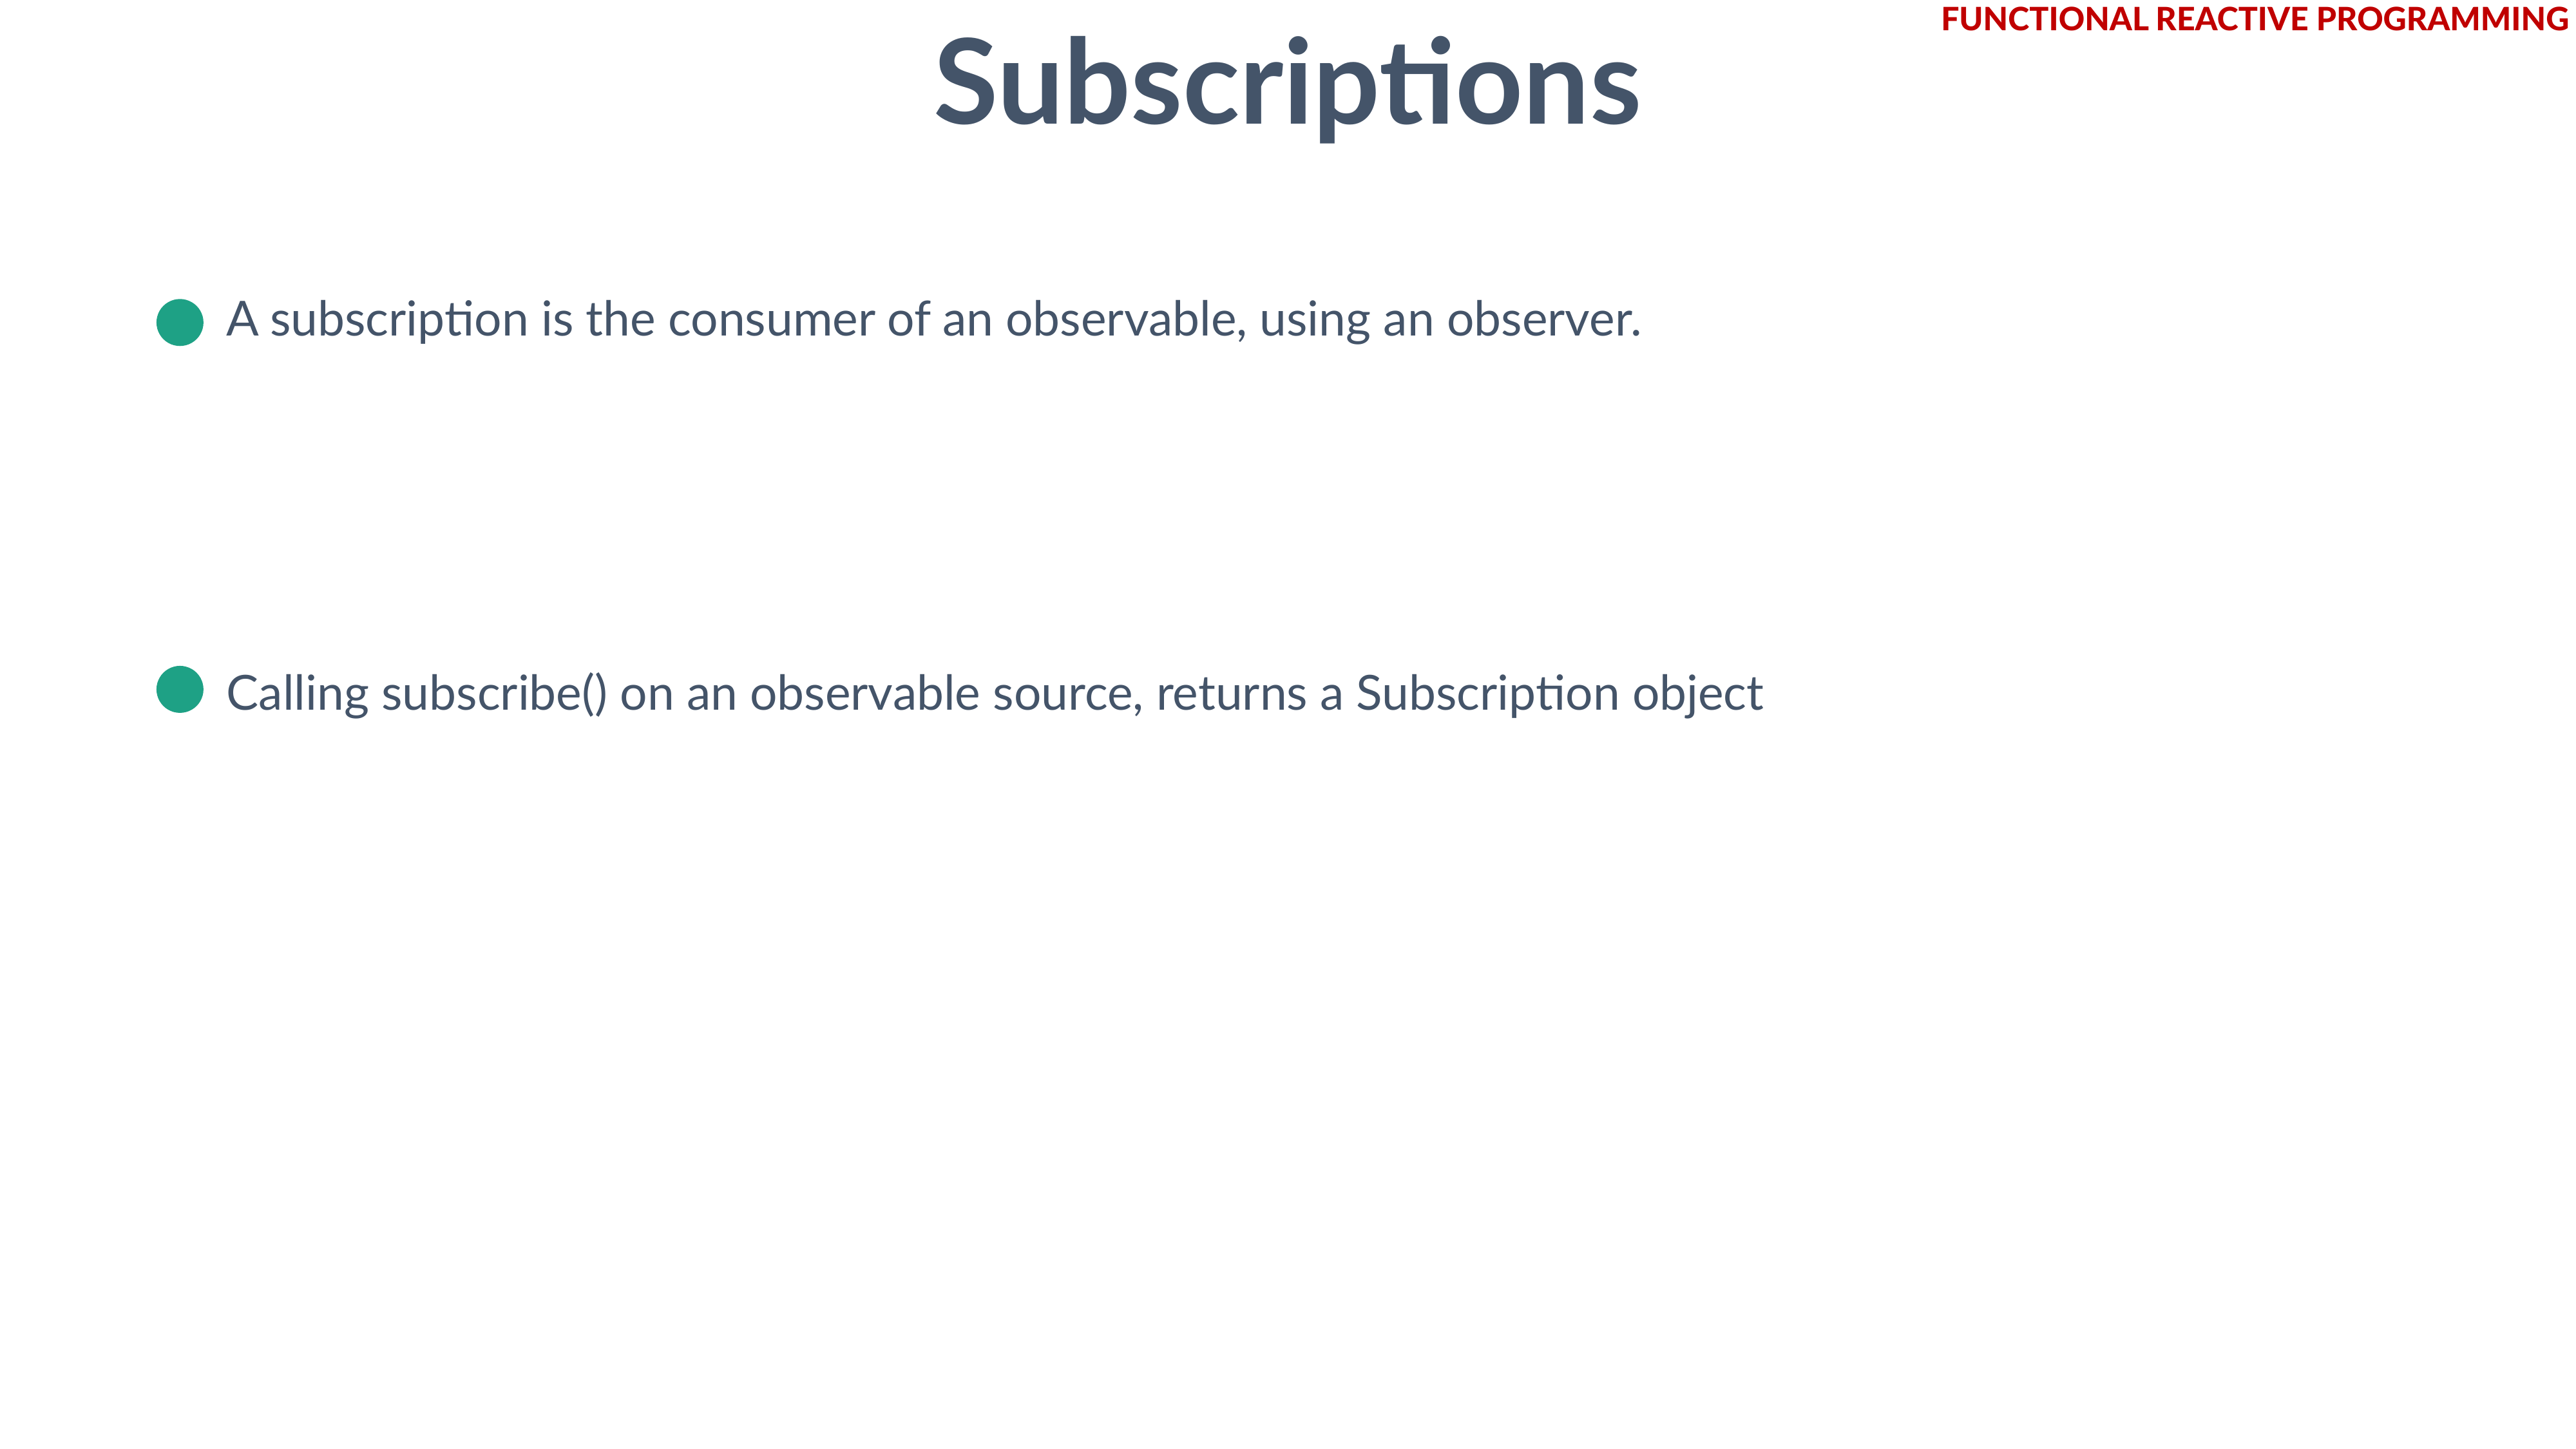

FUNCTIONAL REACTIVE PROGRAMMING
Global idea

Subscriptions
A subscription is the consumer of an observable, using an observer.

Calling subscribe() on an observable source, returns a Subscription object